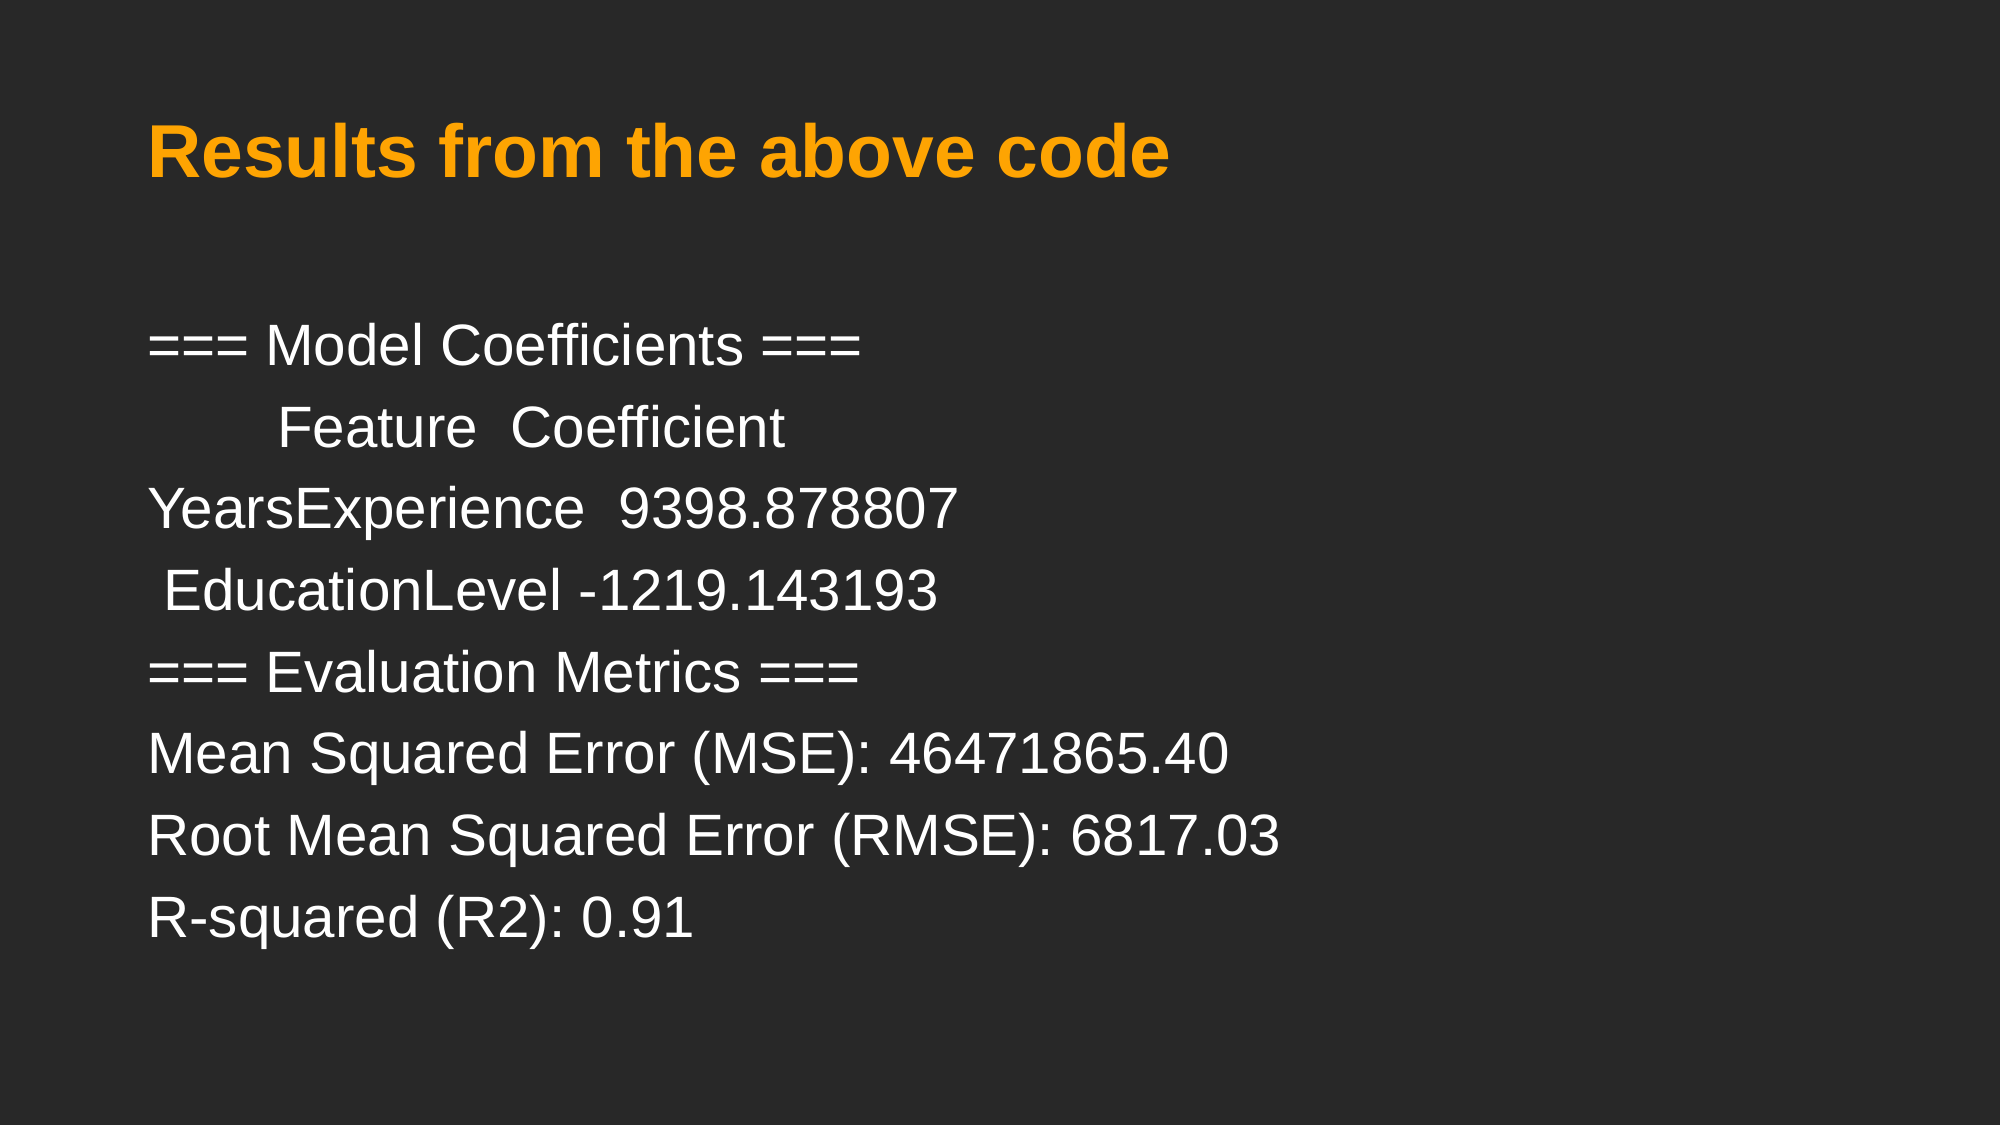

# Results from the above code
=== Model Coefficients ===
        Feature  Coefficient
YearsExperience  9398.878807
 EducationLevel -1219.143193
=== Evaluation Metrics ===
Mean Squared Error (MSE): 46471865.40
Root Mean Squared Error (RMSE): 6817.03
R-squared (R2): 0.91